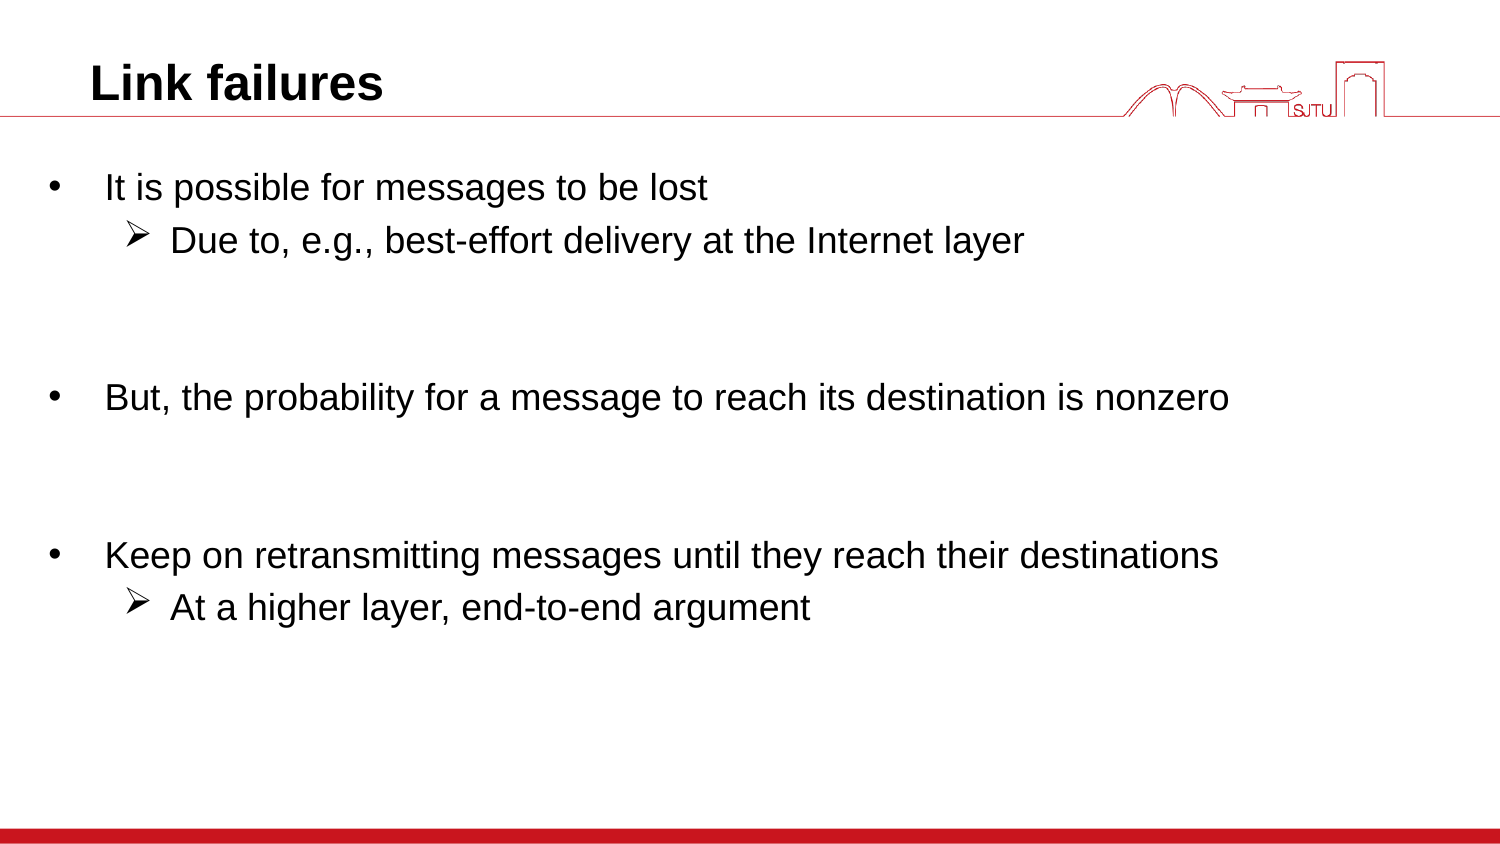

# Link failures
It is possible for messages to be lost
Due to, e.g., best-effort delivery at the Internet layer

But, the probability for a message to reach its destination is nonzero

Keep on retransmitting messages until they reach their destinations
At a higher layer, end-to-end argument